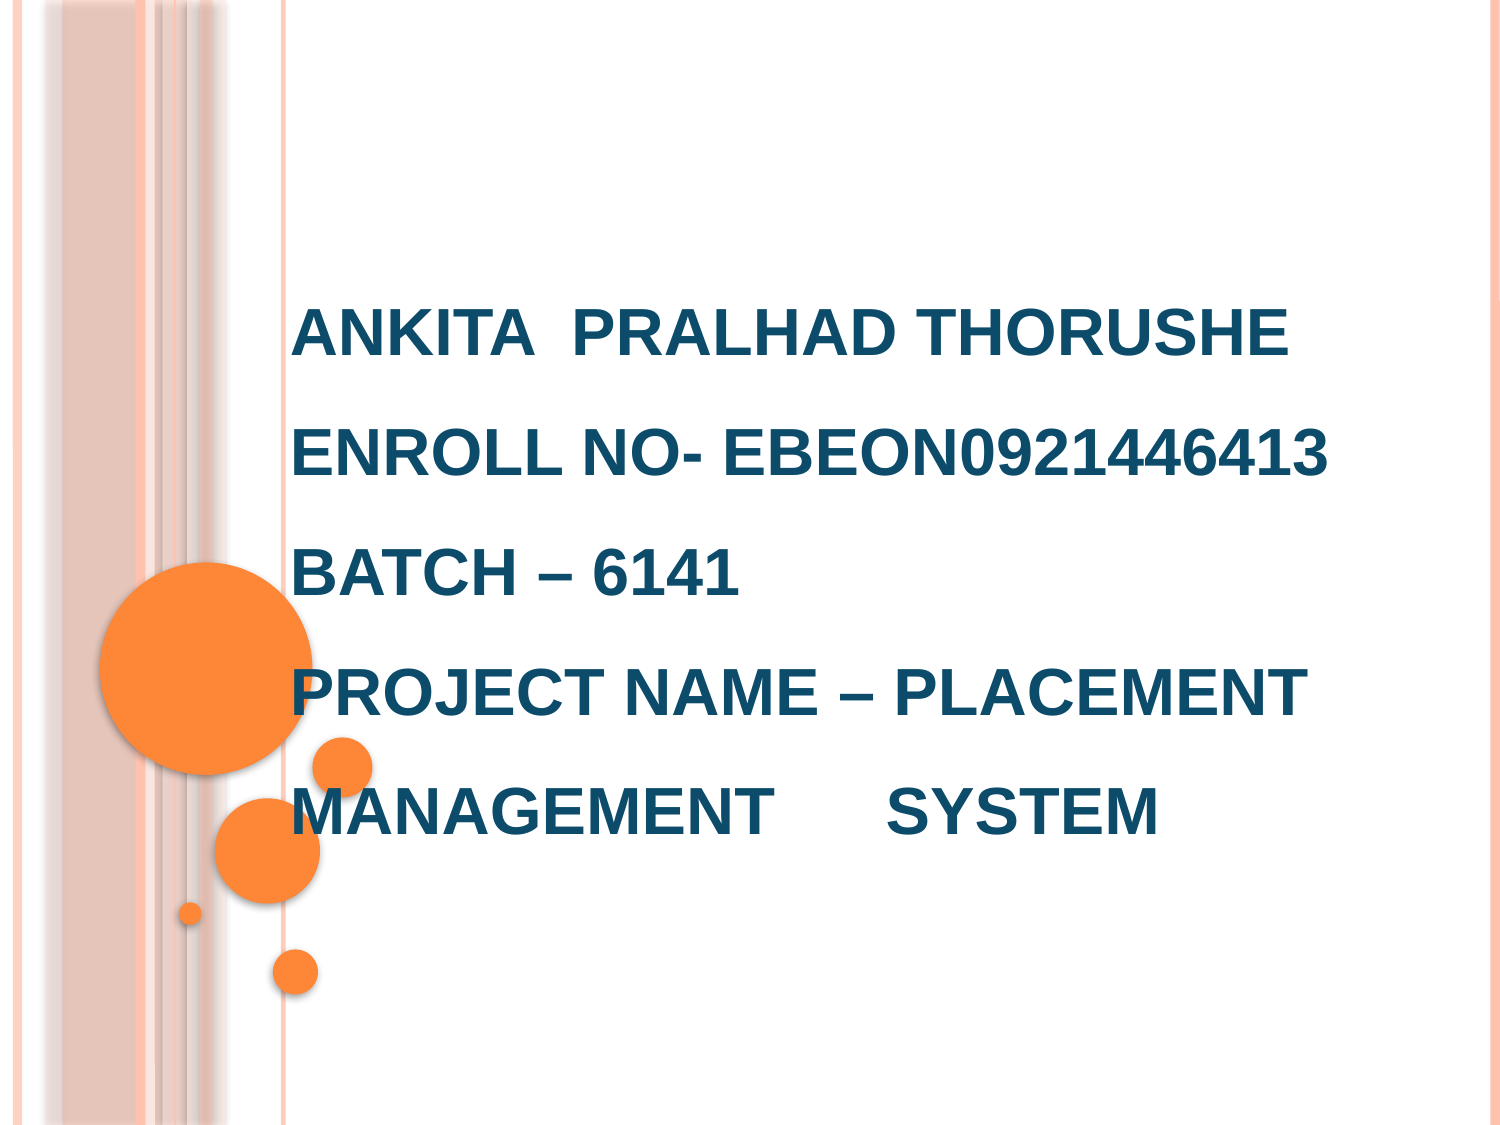

# ankita  pralhad thorushe enroll no- ebeon0921446413 batch – 6141 project name – placement management      system